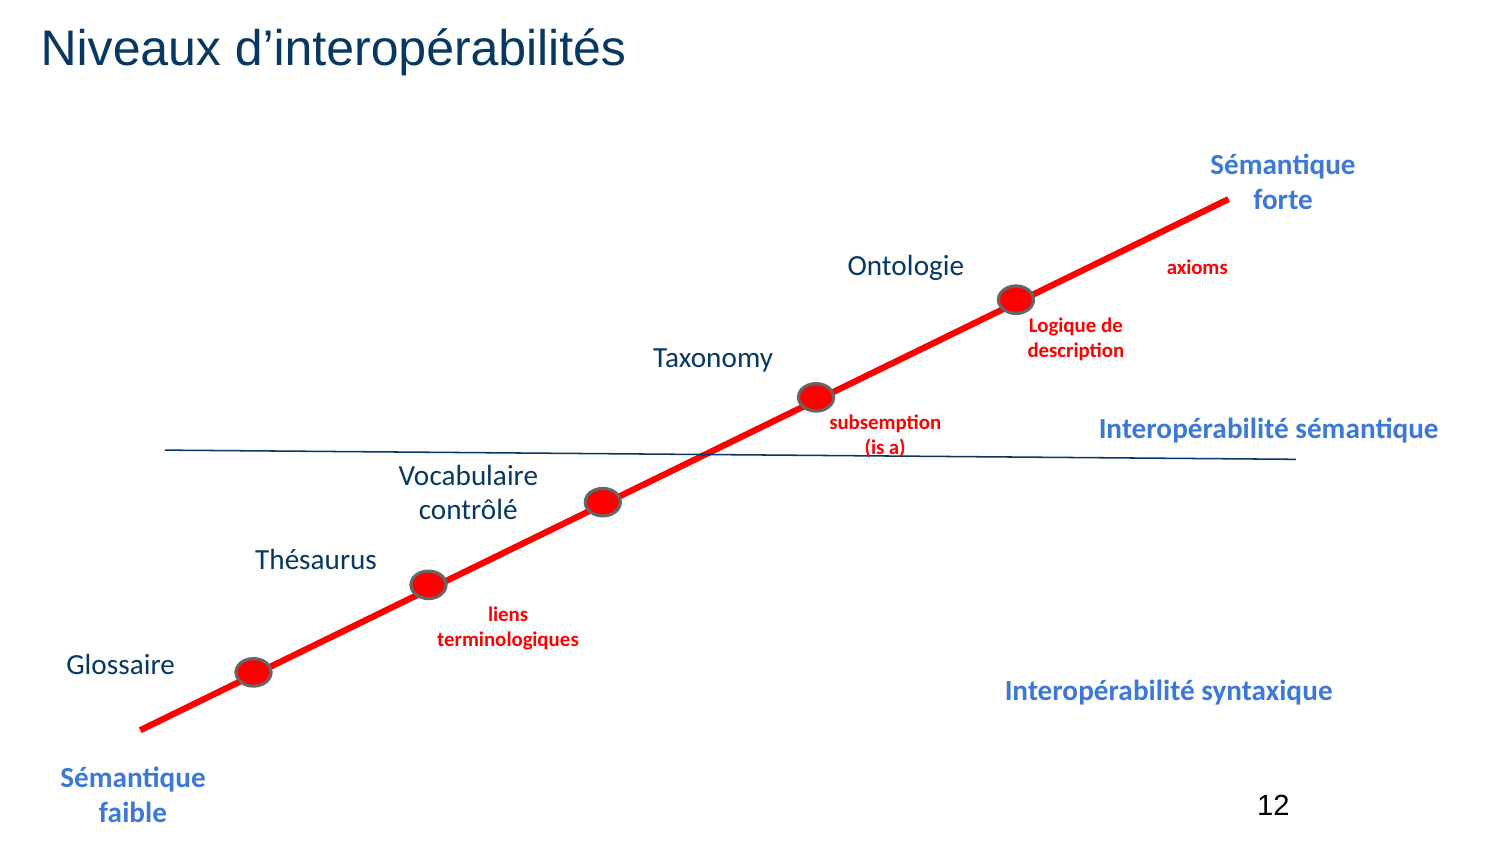

# Niveaux d’interopérabilités
Sémantique forte
Ontologie
axioms

Logique de description
Taxonomy

subsemption
(is a)
Interopérabilité sémantique
Vocabulaire contrôlé

Thésaurus

liens terminologiques
Glossaire
Interopérabilité syntaxique

Sémantique faible
12